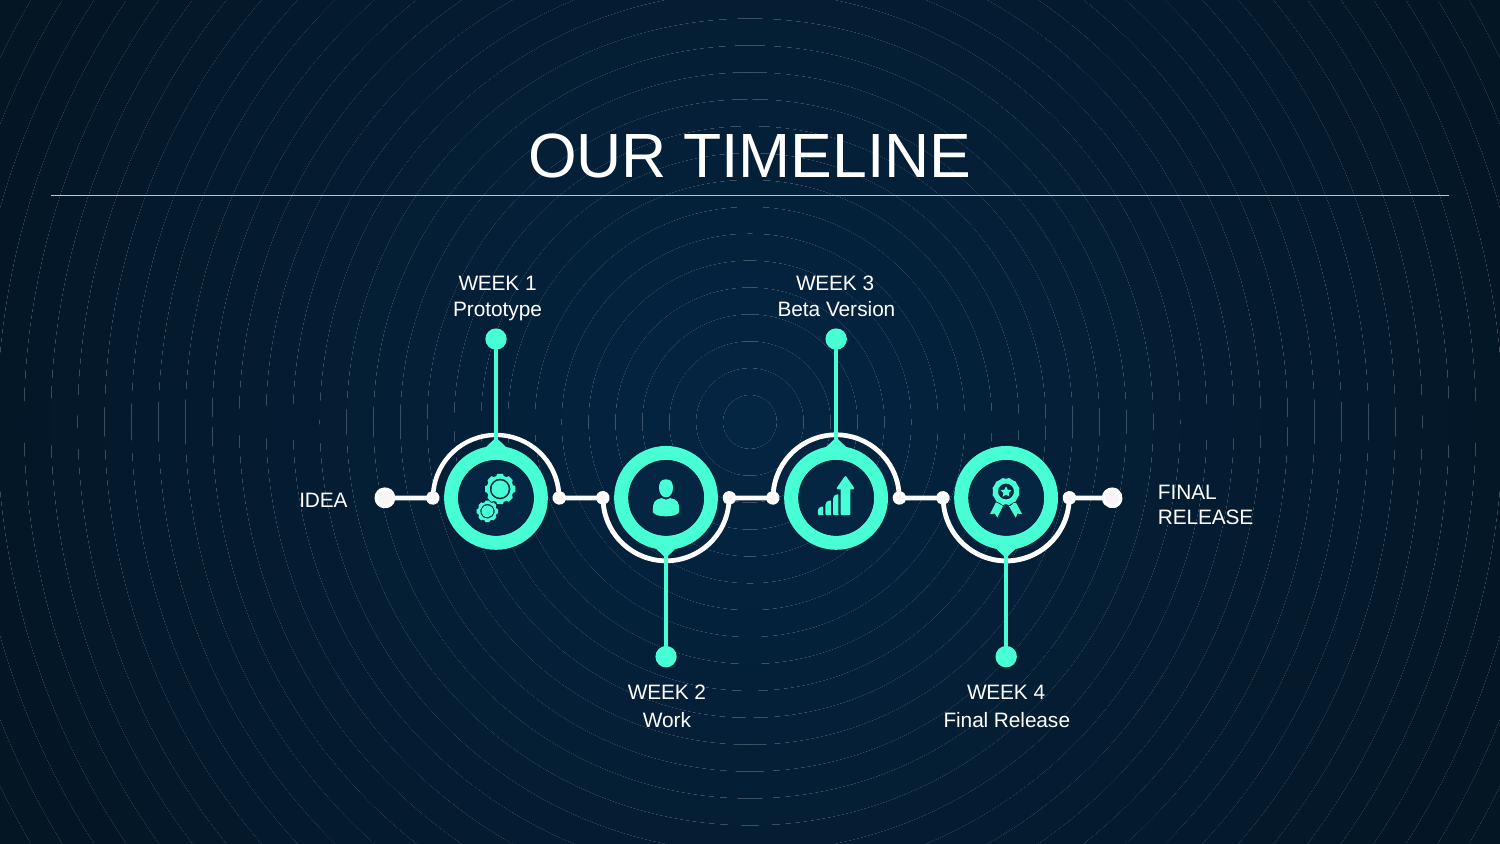

# OUR TIMELINE
WEEK 1
WEEK 3
Prototype
Beta Version

FINAL RELEASE
IDEA

WEEK 2
WEEK 4
Work
Final Release